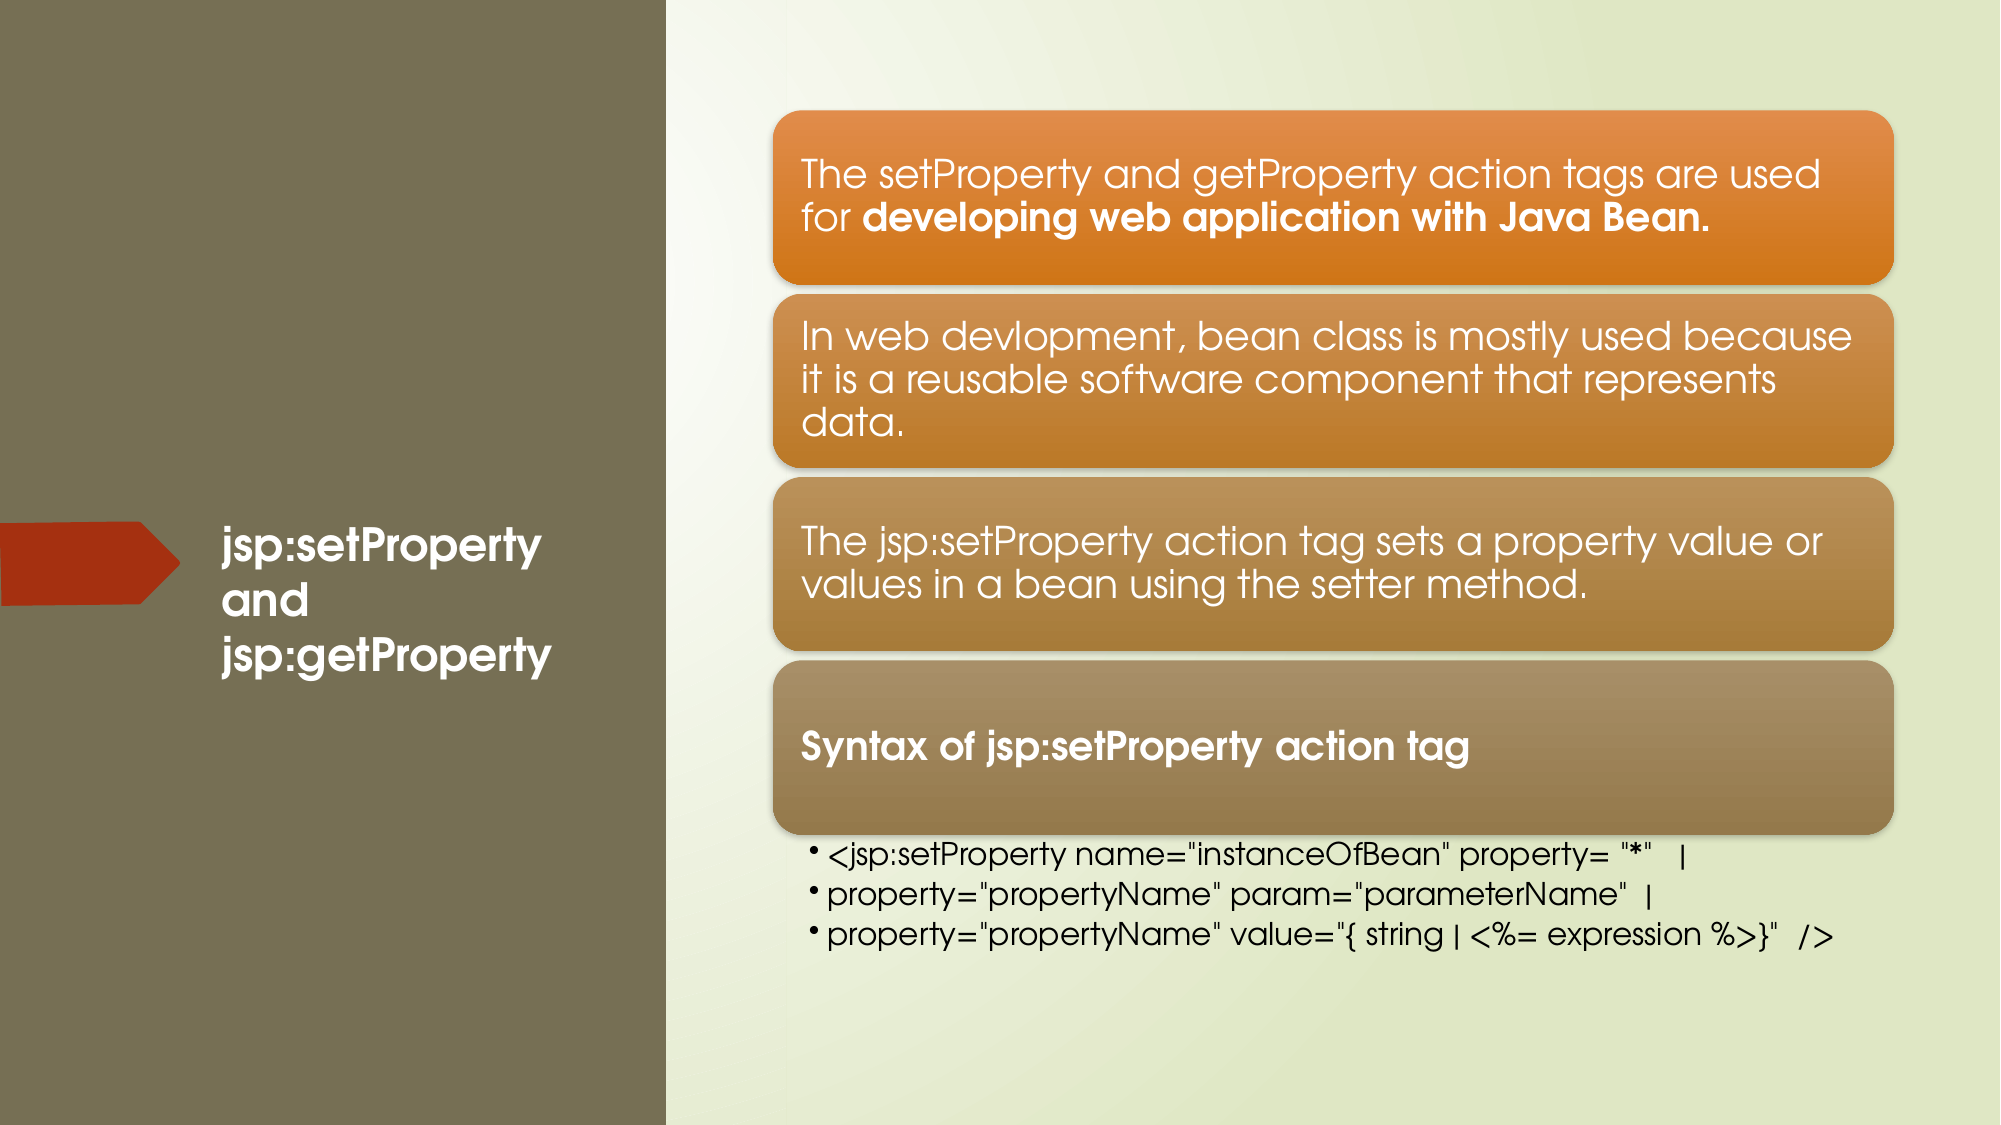

The setProperty and getProperty action tags are used for developing web application with Java Bean.
In web devlopment, bean class is mostly used because it is a reusable software component that represents data.
The jsp:setProperty action tag sets a property value or values in a bean using the setter method.
Syntax of jsp:setProperty action tag
<jsp:setProperty name="instanceOfBean" property= "*"   |
property="propertyName" param="parameterName"  |
property="propertyName" value="{ string | <%= expression %>}"  />
# jsp:setProperty and jsp:getProperty